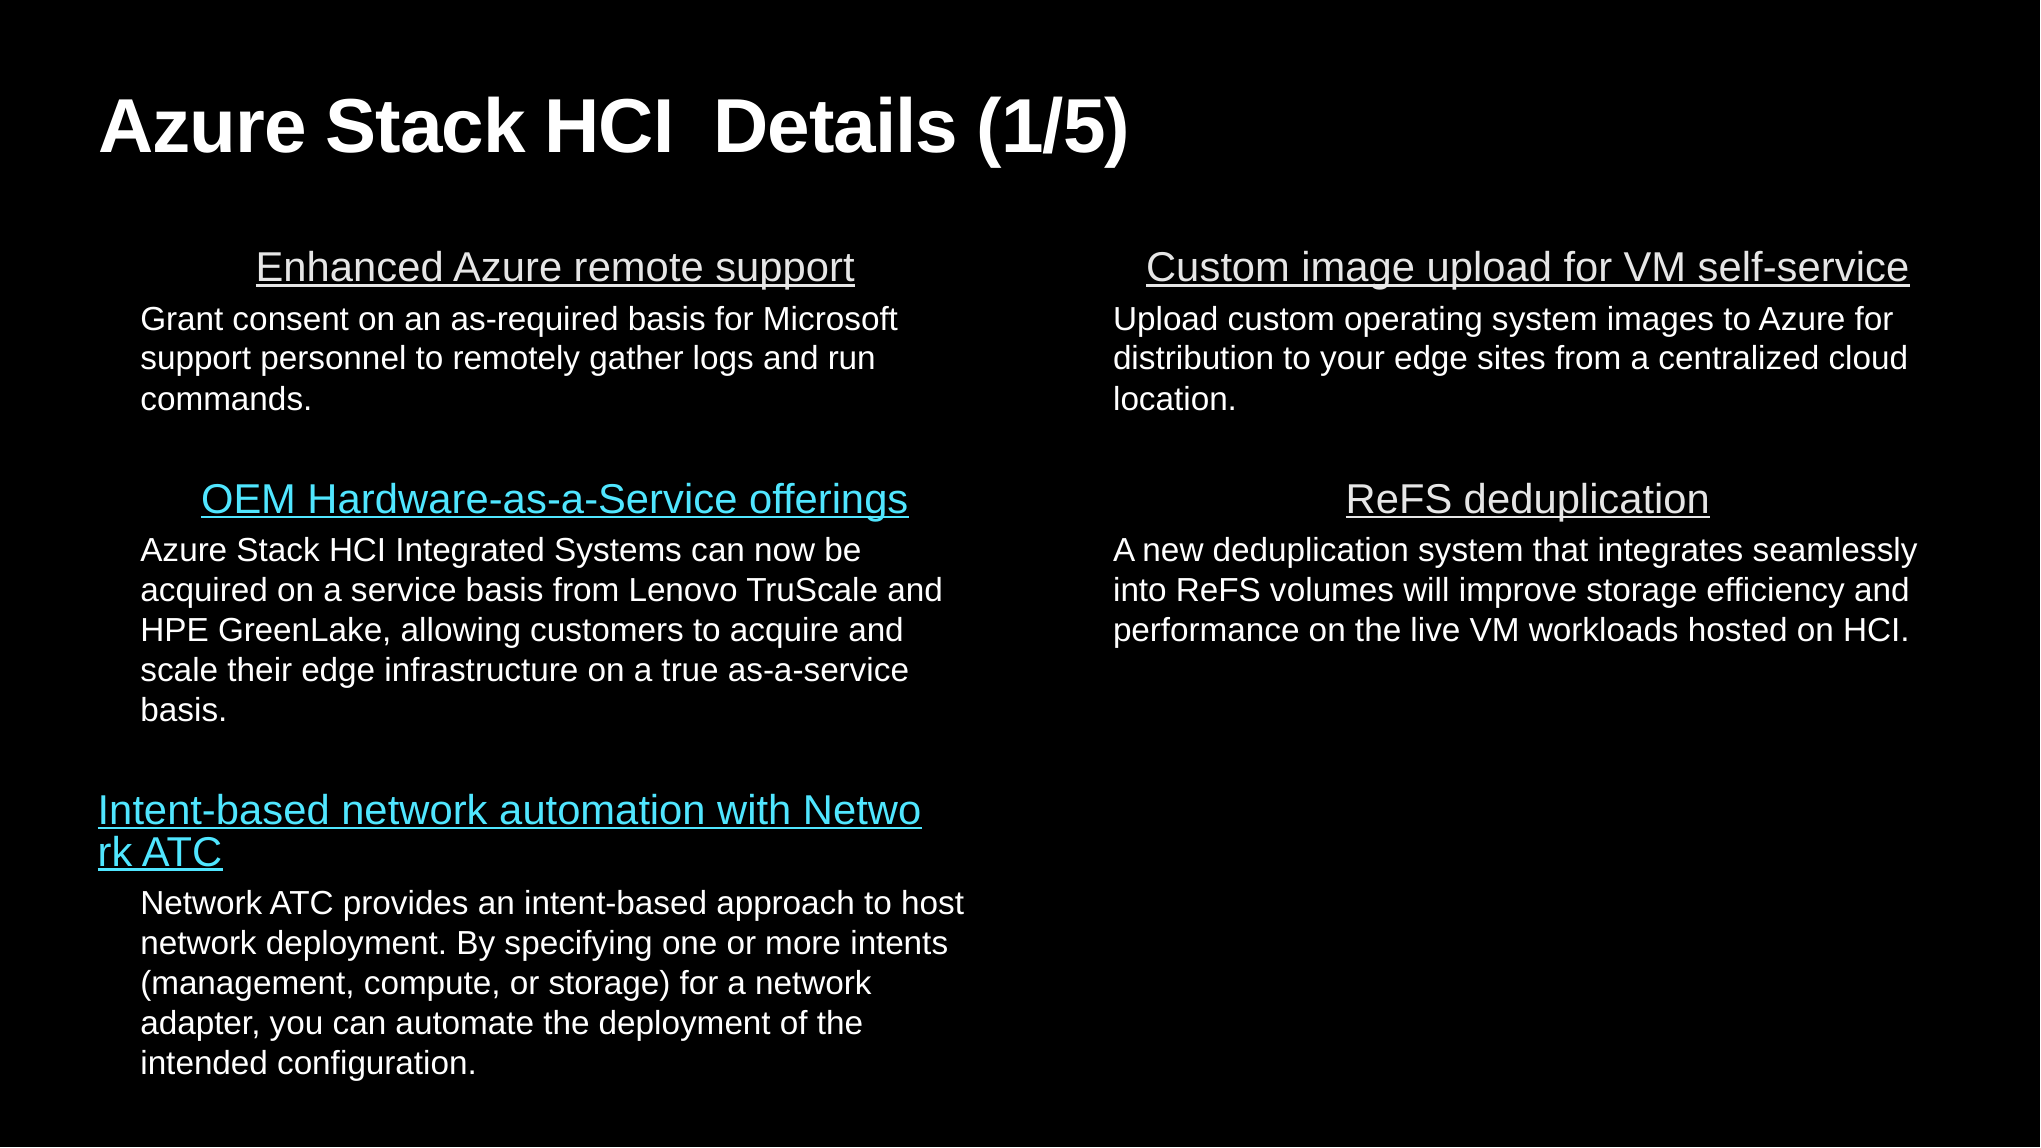

# Azure Stack HCI  Details (1/5)
Enhanced Azure remote support
Grant consent on an as-required basis for Microsoft support personnel to remotely gather logs and run commands.

OEM Hardware-as-a-Service offerings
Azure Stack HCI Integrated Systems can now be acquired on a service basis from Lenovo TruScale and HPE GreenLake, allowing customers to acquire and scale their edge infrastructure on a true as-a-service basis.

Intent-based network automation with Network ATC
Network ATC provides an intent-based approach to host network deployment. By specifying one or more intents (management, compute, or storage) for a network adapter, you can automate the deployment of the intended configuration.
Custom image upload for VM self-service
Upload custom operating system images to Azure for distribution to your edge sites from a centralized cloud location.

ReFS deduplication
A new deduplication system that integrates seamlessly into ReFS volumes will improve storage efficiency and performance on the live VM workloads hosted on HCI.